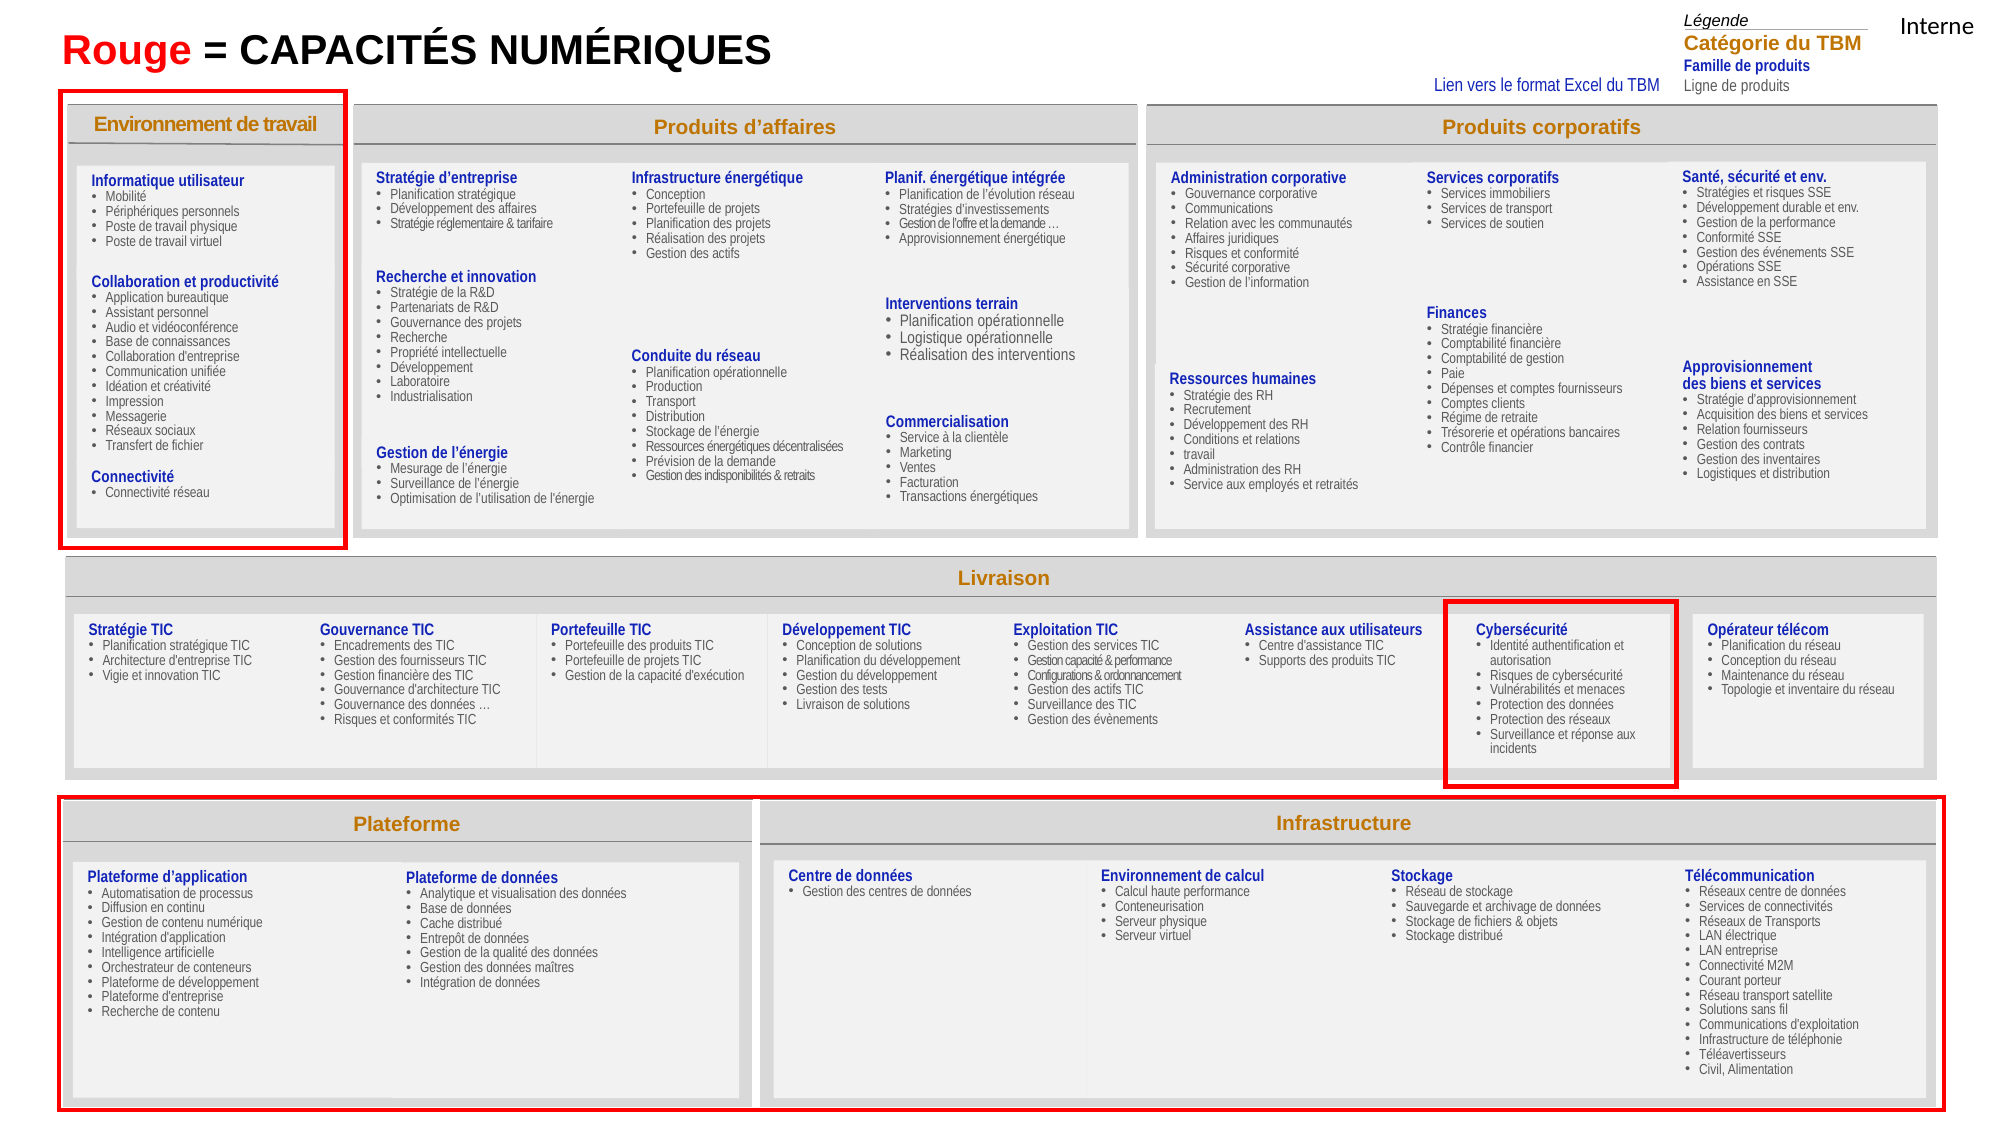

Légende
Catégorie du TBM
Famille de produits
Ligne de produits
Rouge = CAPACITÉS NUMÉRIQUES
Taxonomie des produits GTN
Lien vers le format Excel du TBM

Produits d’affaires
Environnement de travail

Produits corporatifs
Santé, sécurité et env.
Stratégies et risques SSE​
Développement durable et env.
Gestion de la performance​
Conformité SSE​
Gestion des événements SSE​
Opérations SSE​
Assistance en SSE
Services corporatifs
Services immobiliers​
Services de transport​
Services de soutien
Administration corporative
Gouvernance corporative​
Communications​
Relation avec les communautés ​
Affaires juridiques​
Risques et conformité​
Sécurité corporative​
Gestion de l’information
Infrastructure énergétique
Conception​
Portefeuille de projets​
Planification des projets​
Réalisation des projets​
Gestion des actifs
Stratégie d’entreprise
Planification stratégique​
Développement des affaires​
Stratégie réglementaire​ & tarifaire
Planif. énergétique intégrée
Planification de​ l’évolution réseau ​
Stratégies d’investissements​
Gestion de l’offre et la demande …
Approvisionnement énergétique
Informatique utilisateur
Mobilité
Périphériques personnels
Poste de travail physique
Poste de travail virtuel
Recherche et innovation
Stratégie de la R&D​
Partenariats de R&D​
Gouvernance des projets​
Recherche​
Propriété intellectuelle​
Développement​
Laboratoire​
Industrialisation
Collaboration et productivité
Application bureautique
Assistant personnel
Audio et vidéoconférence
Base de connaissances
Collaboration d'entreprise
Communication unifiée
Idéation et créativité
Impression
Messagerie
Réseaux sociaux
Transfert de fichier
Interventions terrain
Planification opérationnelle​
Logistique opérationnelle​
Réalisation des interventions​
Finances
Stratégie financière​
Comptabilité financière​
Comptabilité de gestion​
Paie​
Dépenses et comptes fournisseurs​
Comptes clients​
Régime de retraite​
Trésorerie et opérations​ bancaires ​
Contrôle financier
Conduite du réseau
Planification opérationnelle​
Production​
Transport​
Distribution​
Stockage de l’énergie​
Ressources énergétiques décentralisées​
Prévision de la demande​
Gestion des indisponibilités & retraits
Approvisionnement
des biens et services
Stratégie d’approvisionnement​
Acquisition des biens​ et services​
Relation fournisseurs​
Gestion des contrats​
Gestion des inventaires​
Logistiques et distribution
Ressources humaines
Stratégie des RH​
Recrutement ​
Développement des RH​
Conditions et relations​
travail​
Administration des RH​
Service aux employés​ et retraités
Commercialisation
Service à la clientèle​
Marketing​
Ventes​
Facturation​
Transactions énergétiques​
Gestion de l’énergie
Mesurage de l’énergie​
Surveillance de l’énergie​
Optimisation de l’utilisation de l'énergie
Connectivité
Connectivité réseau

Livraison
Stratégie TIC
Planification stratégique TIC
Architecture d'entreprise TIC
Vigie et innovation TIC
Gouvernance TIC
Encadrements des TIC
Gestion des fournisseurs TIC
Gestion financière des TIC
Gouvernance d'architecture TIC
Gouvernance des données …
Risques et conformités TIC
Portefeuille TIC
Portefeuille des produits TIC
Portefeuille de projets TIC
Gestion de la capacité d'exécution
Développement TIC
Conception de solutions
Planification du développement
Gestion du développement
Gestion des tests
Livraison de solutions
Exploitation TIC
Gestion des services TIC
Gestion capacité & performance​
Configurations​ & ordonnancement
Gestion des actifs TIC
Surveillance des TIC
Gestion des évènements
Assistance aux utilisateurs
Centre d'assistance TIC
Supports des produits TIC
Cybersécurité
Identité authentification et autorisation
Risques de cybersécurité​
Vulnérabilités et menaces​
Protection des données
Protection des réseaux ​
Surveillance et réponse aux incidents
Opérateur télécom
Planification du réseau
Conception du réseau
Maintenance du réseau
Topologie et inventaire du réseau

Infrastructure

Plateforme
Centre de données
Gestion des centres de données
Environnement de calcul
Calcul haute performance
Conteneurisation
Serveur physique
Serveur virtuel
Stockage
Réseau de stockage
Sauvegarde et archivage de données
Stockage de fichiers & objets
Stockage distribué
Télécommunication
Réseaux centre de données
Services de connectivités
Réseaux de Transports
LAN électrique​
LAN entreprise
Connectivité M2M
Courant porteur
Réseau transport satellite
Solutions sans fil
Communications d'exploitation
Infrastructure de téléphonie
Téléavertisseurs
Civil, Alimentation
Plateforme d’application
Automatisation de processus
Diffusion en continu
Gestion de contenu numérique
Intégration d'application
Intelligence artificielle
Orchestrateur de conteneurs
Plateforme de développement
Plateforme d'entreprise
Recherche de contenu
Plateforme de données
Analytique et visualisation des données
Base de données
Cache distribué
Entrepôt de données
Gestion de la qualité des données
Gestion des données maîtres
Intégration de données